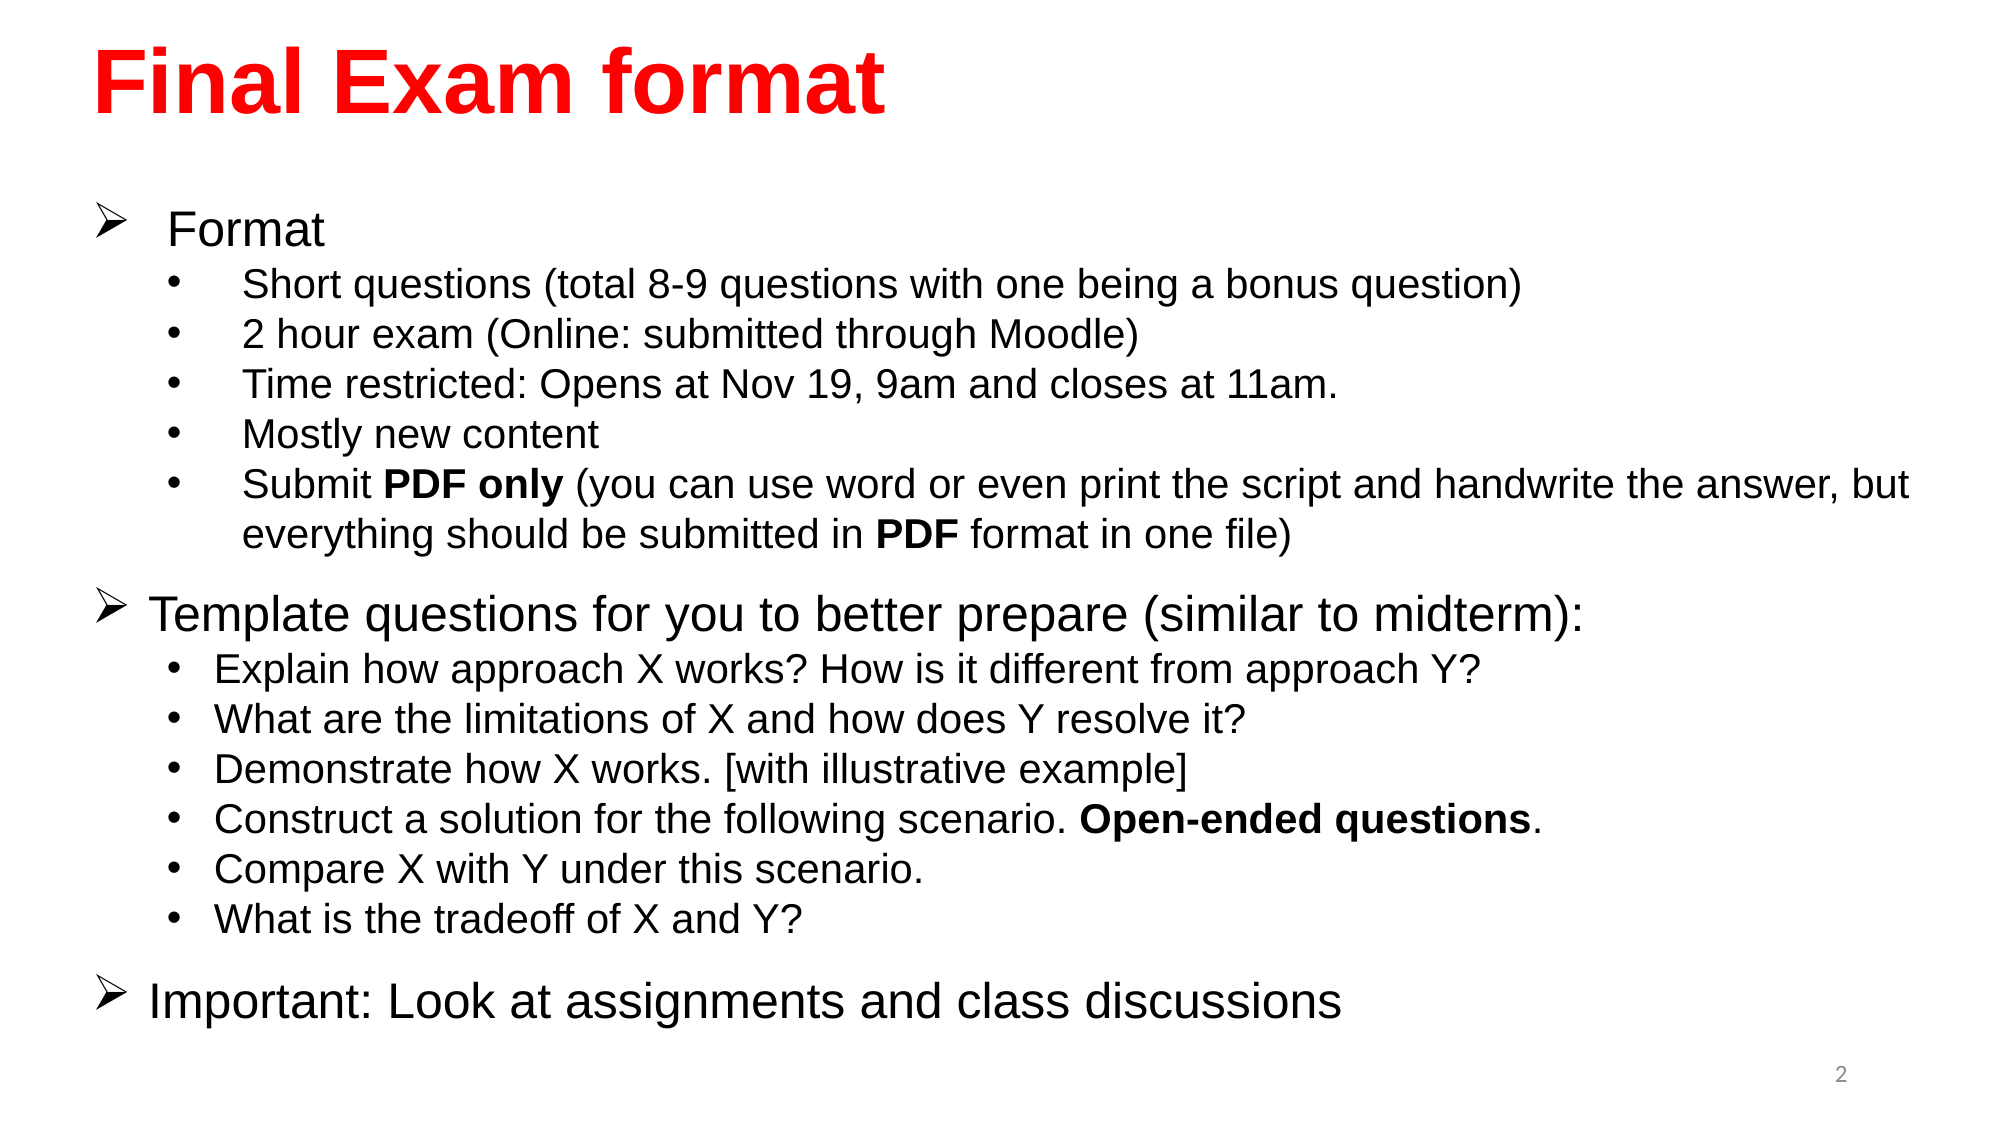

# Final Exam format
Format
Short questions (total 8-9 questions with one being a bonus question)
2 hour exam (Online: submitted through Moodle)
Time restricted: Opens at Nov 19, 9am and closes at 11am.
Mostly new content
Submit PDF only (you can use word or even print the script and handwrite the answer, but everything should be submitted in PDF format in one file)

Template questions for you to better prepare (similar to midterm):
Explain how approach X works? How is it different from approach Y?
What are the limitations of X and how does Y resolve it?
Demonstrate how X works. [with illustrative example]
Construct a solution for the following scenario. Open-ended questions.
Compare X with Y under this scenario.
What is the tradeoff of X and Y?

Important: Look at assignments and class discussions
2